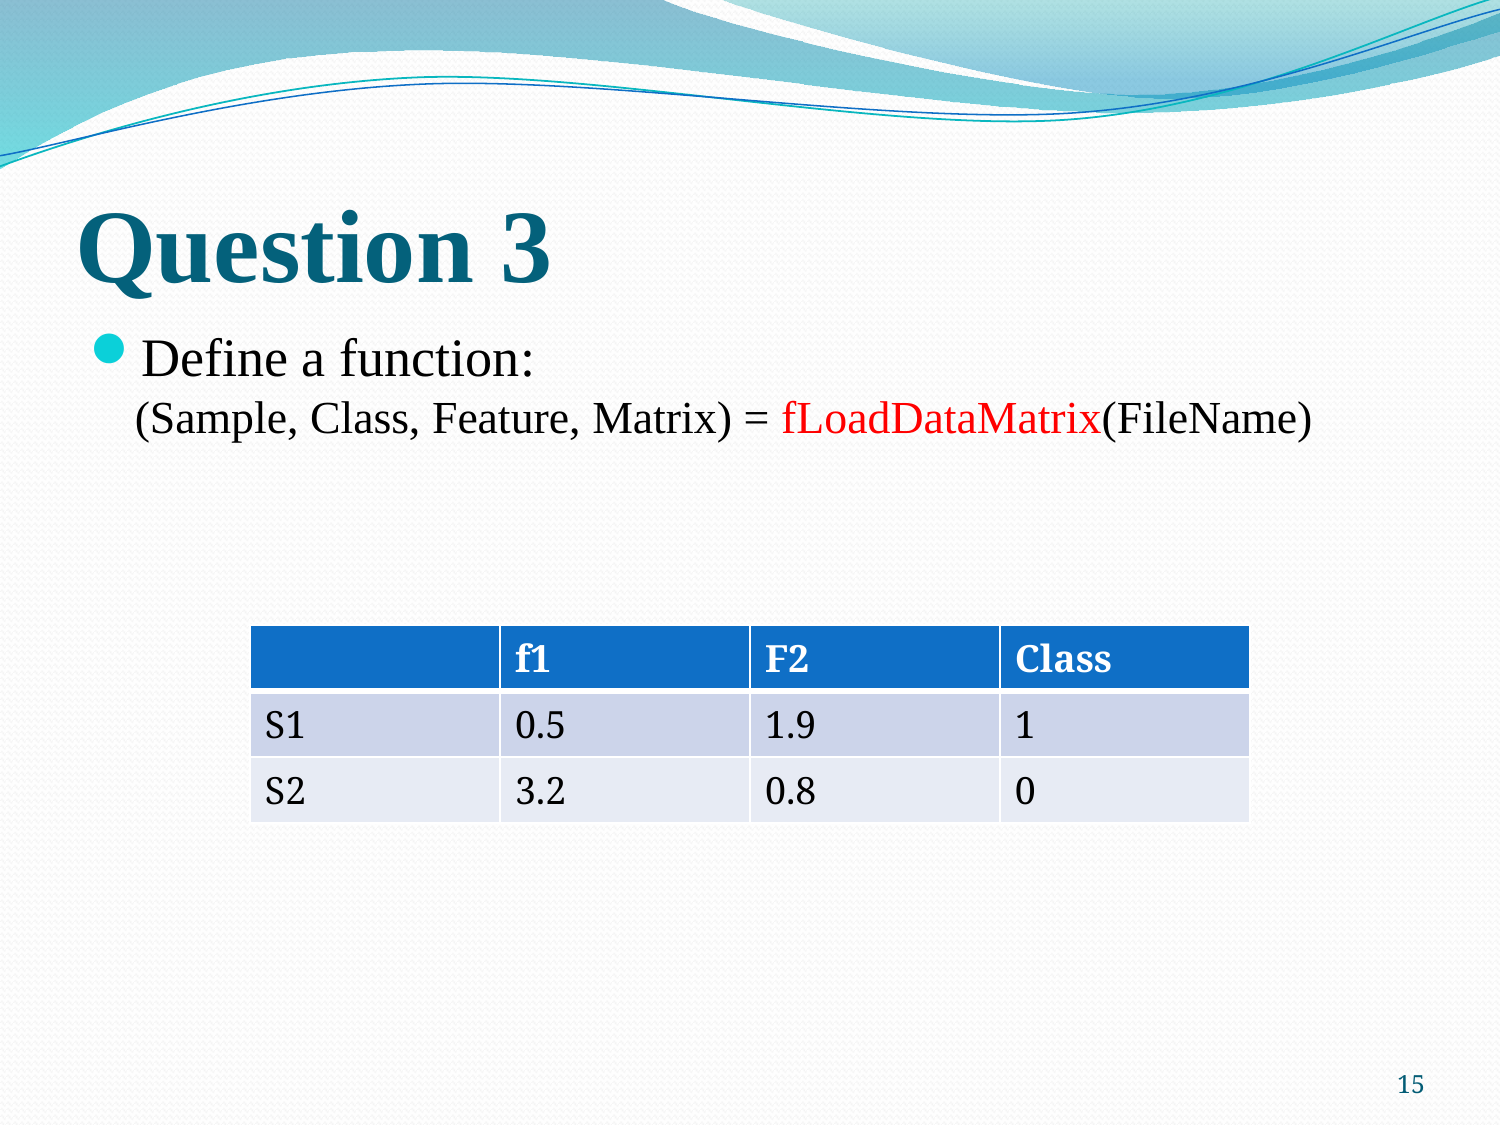

# Question 3
Define a function:
(Sample, Class, Feature, Matrix) = fLoadDataMatrix(FileName)
|  | f1 | F2 | Class |
| --- | --- | --- | --- |
| S1 | 0.5 | 1.9 | 1 |
| S2 | 3.2 | 0.8 | 0 |
15